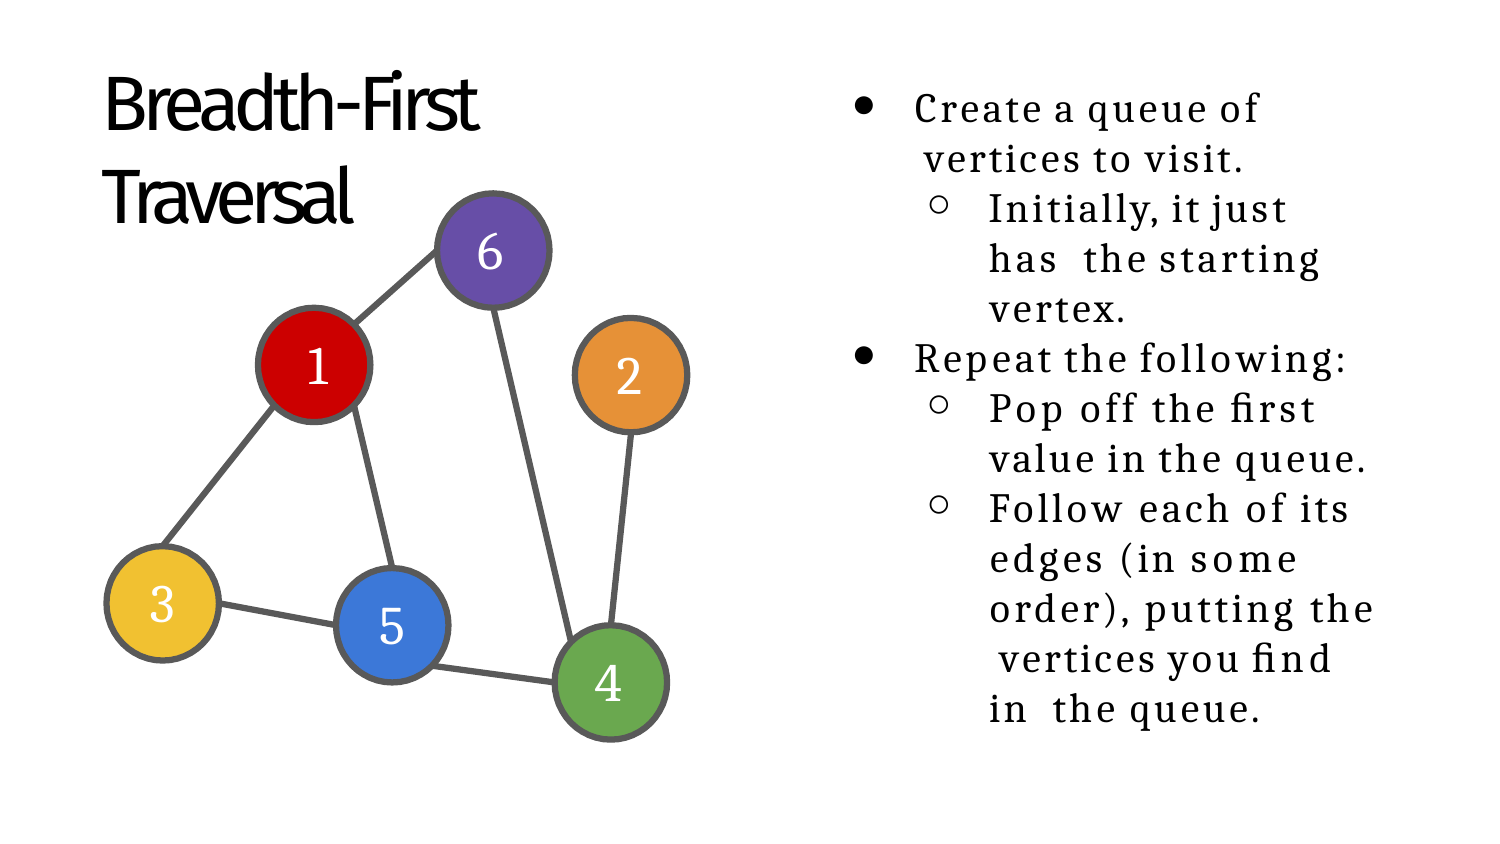

# Breadth-First Traversal
Create a queue of  vertices to visit.
Initially, it just has  the starting vertex.

6

1
Repeat the following:
Pop off the ﬁrst  value in the queue.
Follow each of its  edges (in some  order), putting the  vertices you ﬁnd in  the queue.
2

3
5

4